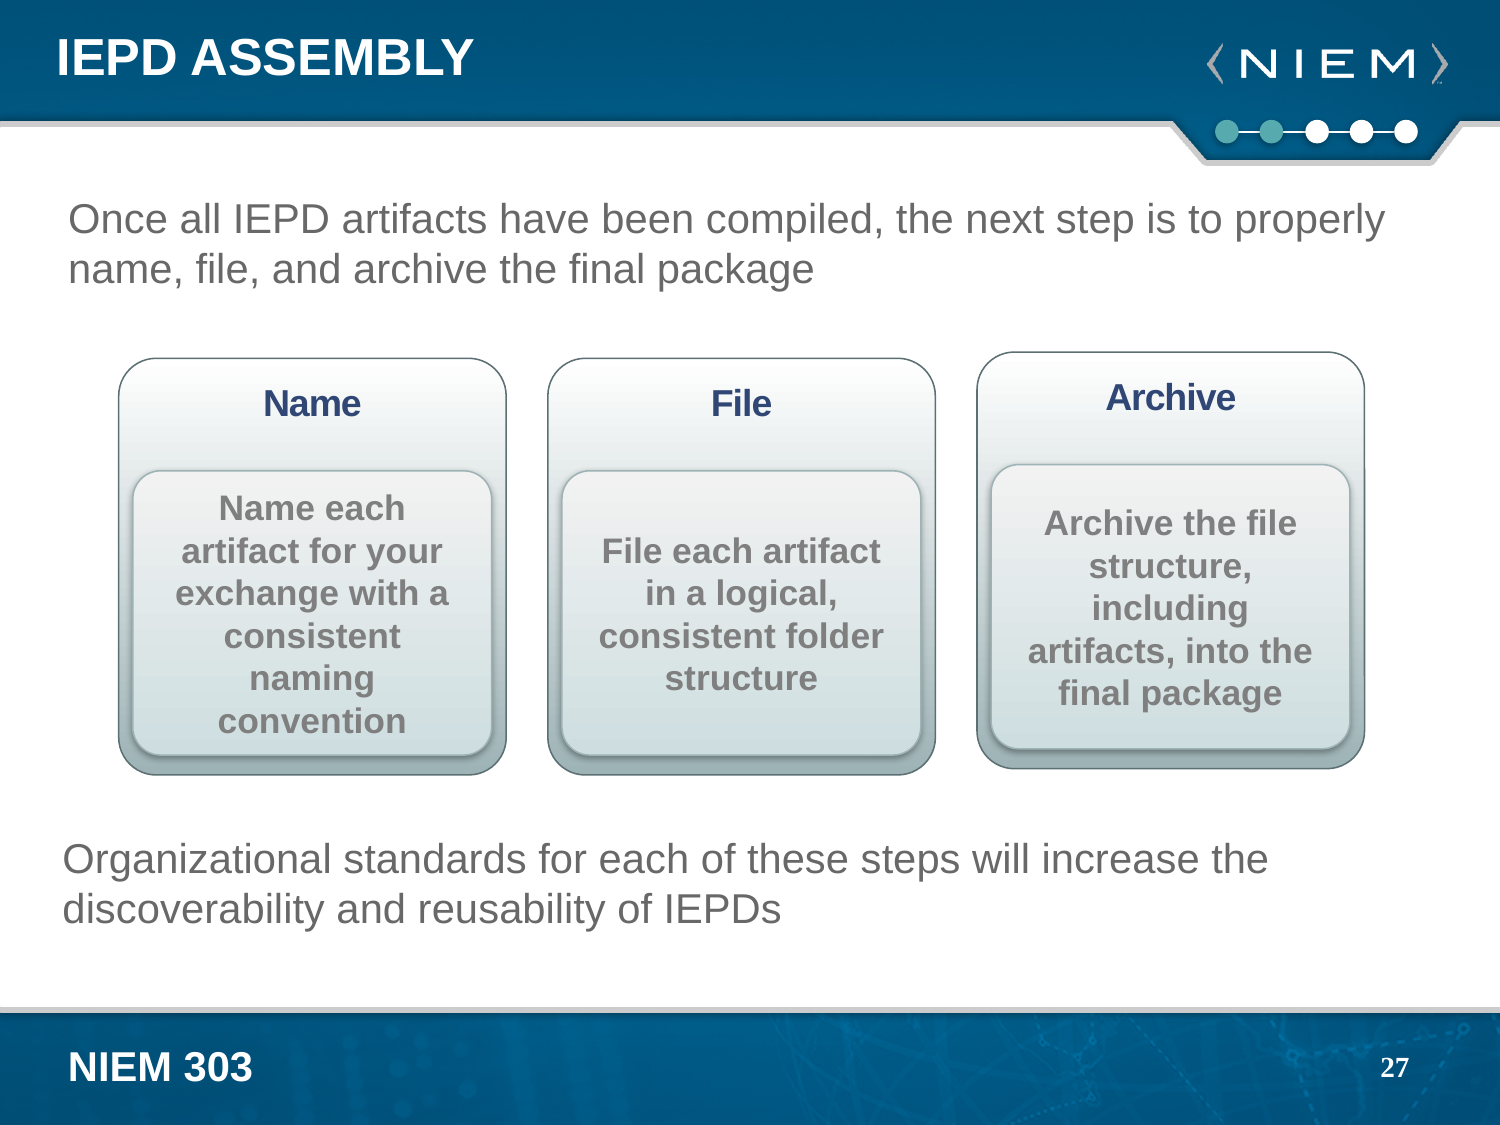

# IEPD Assembly

Once all IEPD artifacts have been compiled, the next step is to properly name, file, and archive the final package

Archive
Archive the file structure, including artifacts, into the final package
Name
Name each artifact for your exchange with a consistent naming convention
File
File each artifact in a logical, consistent folder structure
Organizational standards for each of these steps will increase the discoverability and reusability of IEPDs
27